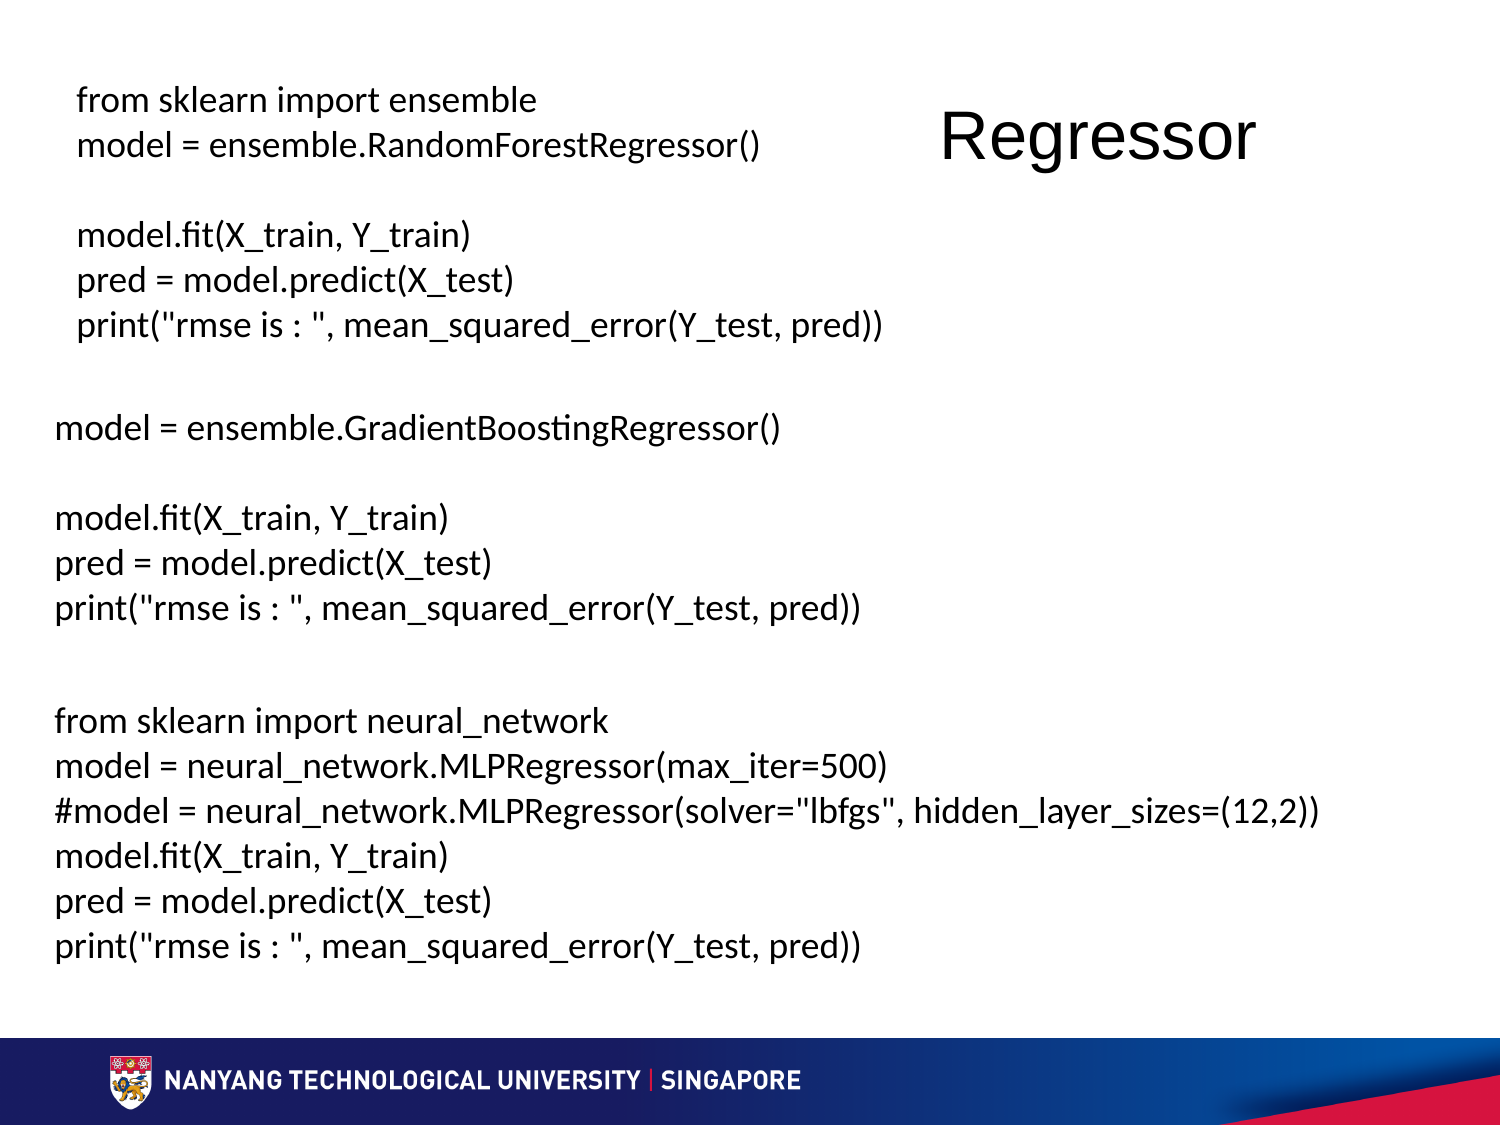

# Regressor
from sklearn import ensemble
model = ensemble.RandomForestRegressor()

model.fit(X_train, Y_train)
pred = model.predict(X_test)
print("rmse is : ", mean_squared_error(Y_test, pred))
model = ensemble.GradientBoostingRegressor()

model.fit(X_train, Y_train)
pred = model.predict(X_test)
print("rmse is : ", mean_squared_error(Y_test, pred))

from sklearn import neural_network
model = neural_network.MLPRegressor(max_iter=500)
#model = neural_network.MLPRegressor(solver="lbfgs", hidden_layer_sizes=(12,2))
model.fit(X_train, Y_train)
pred = model.predict(X_test)
print("rmse is : ", mean_squared_error(Y_test, pred))